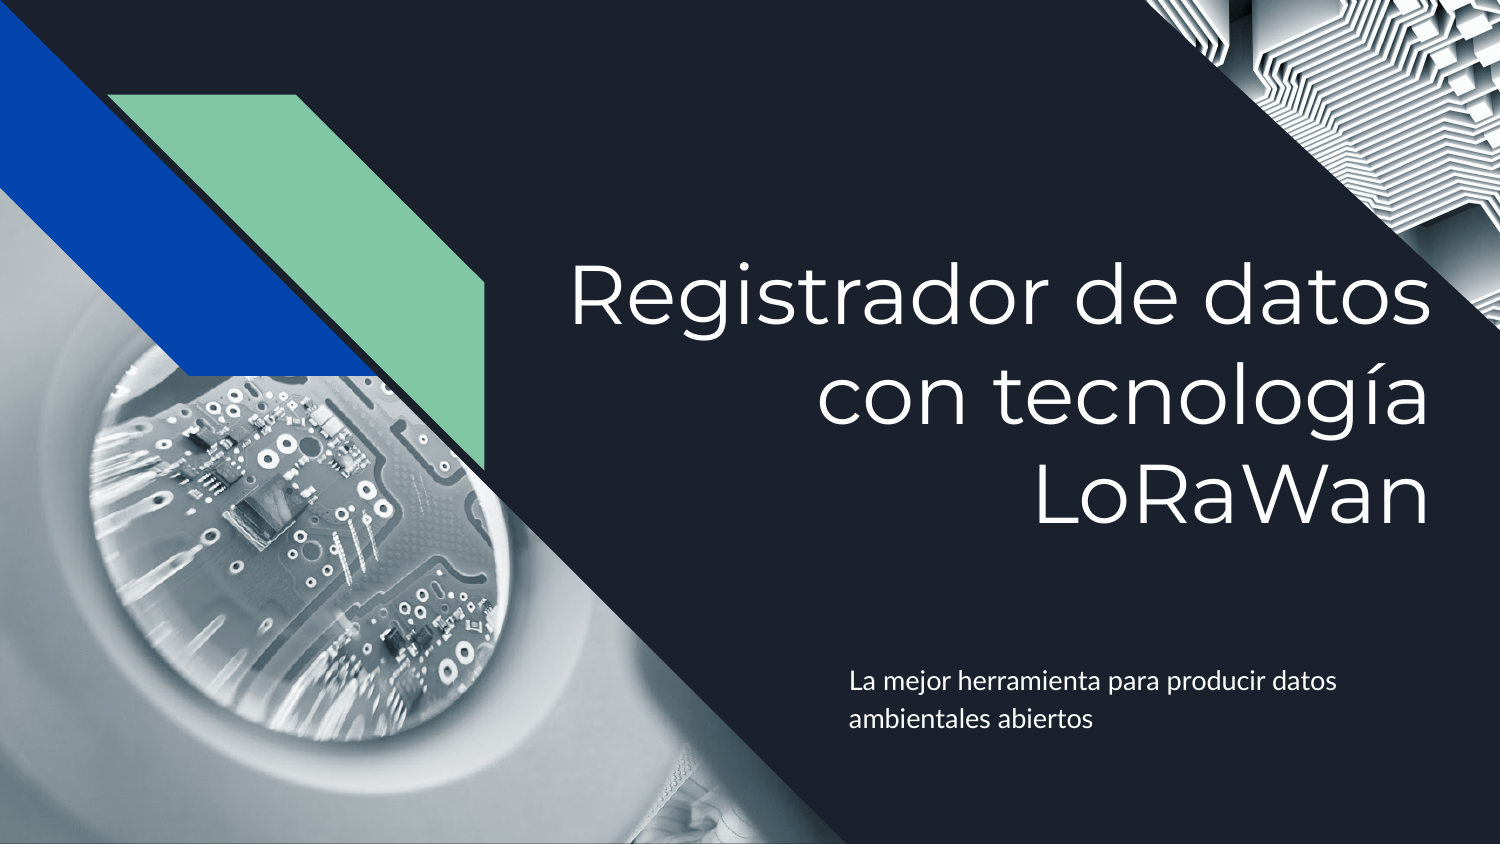

# Registrador de datos con tecnología LoRaWan
La mejor herramienta para producir datos ambientales abiertos